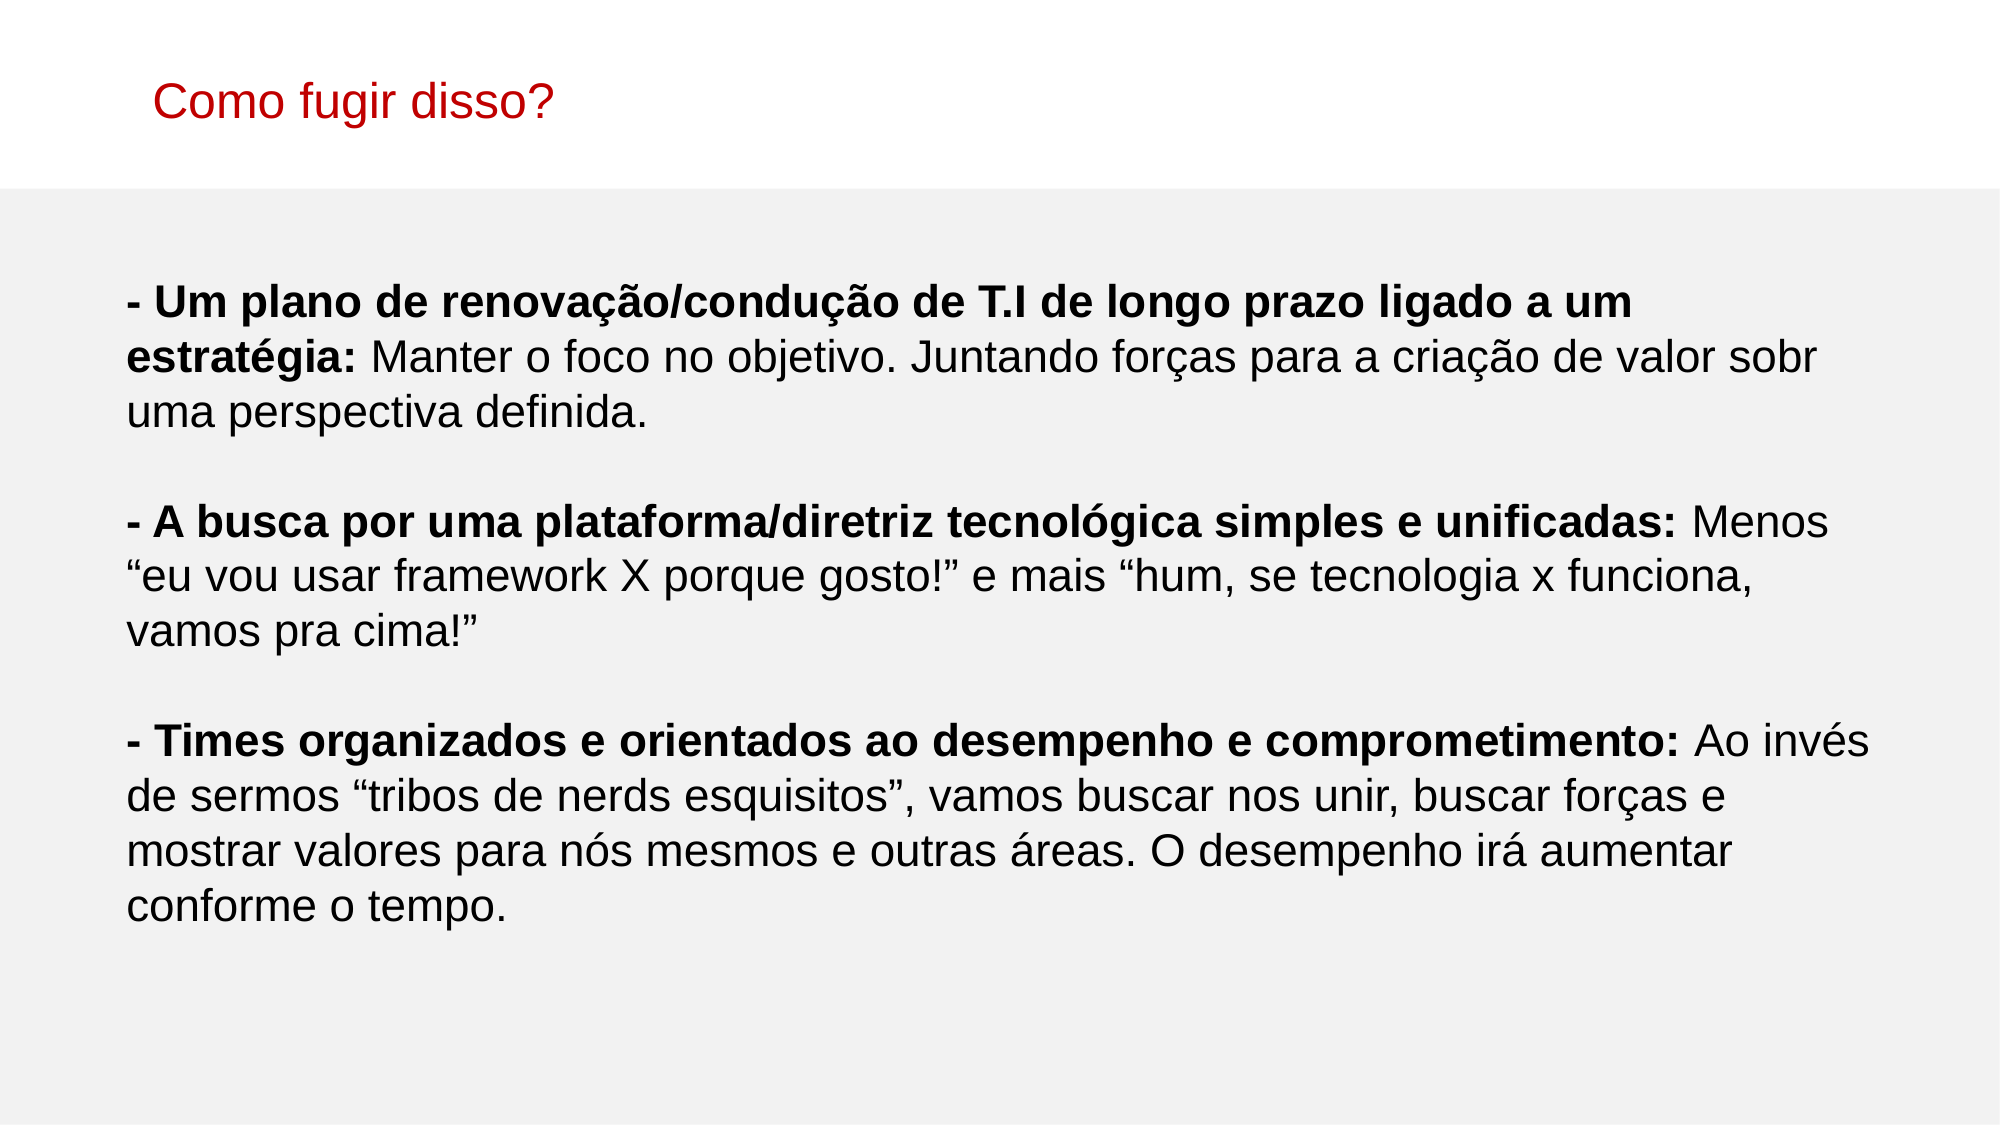

Como fugir disso?
- Um plano de renovação/condução de T.I de longo prazo ligado a um estratégia: Manter o foco no objetivo. Juntando forças para a criação de valor sobr uma perspectiva definida.

- A busca por uma plataforma/diretriz tecnológica simples e unificadas: Menos “eu vou usar framework X porque gosto!” e mais “hum, se tecnologia x funciona, vamos pra cima!”

- Times organizados e orientados ao desempenho e comprometimento: Ao invés de sermos “tribos de nerds esquisitos”, vamos buscar nos unir, buscar forças e mostrar valores para nós mesmos e outras áreas. O desempenho irá aumentar conforme o tempo.